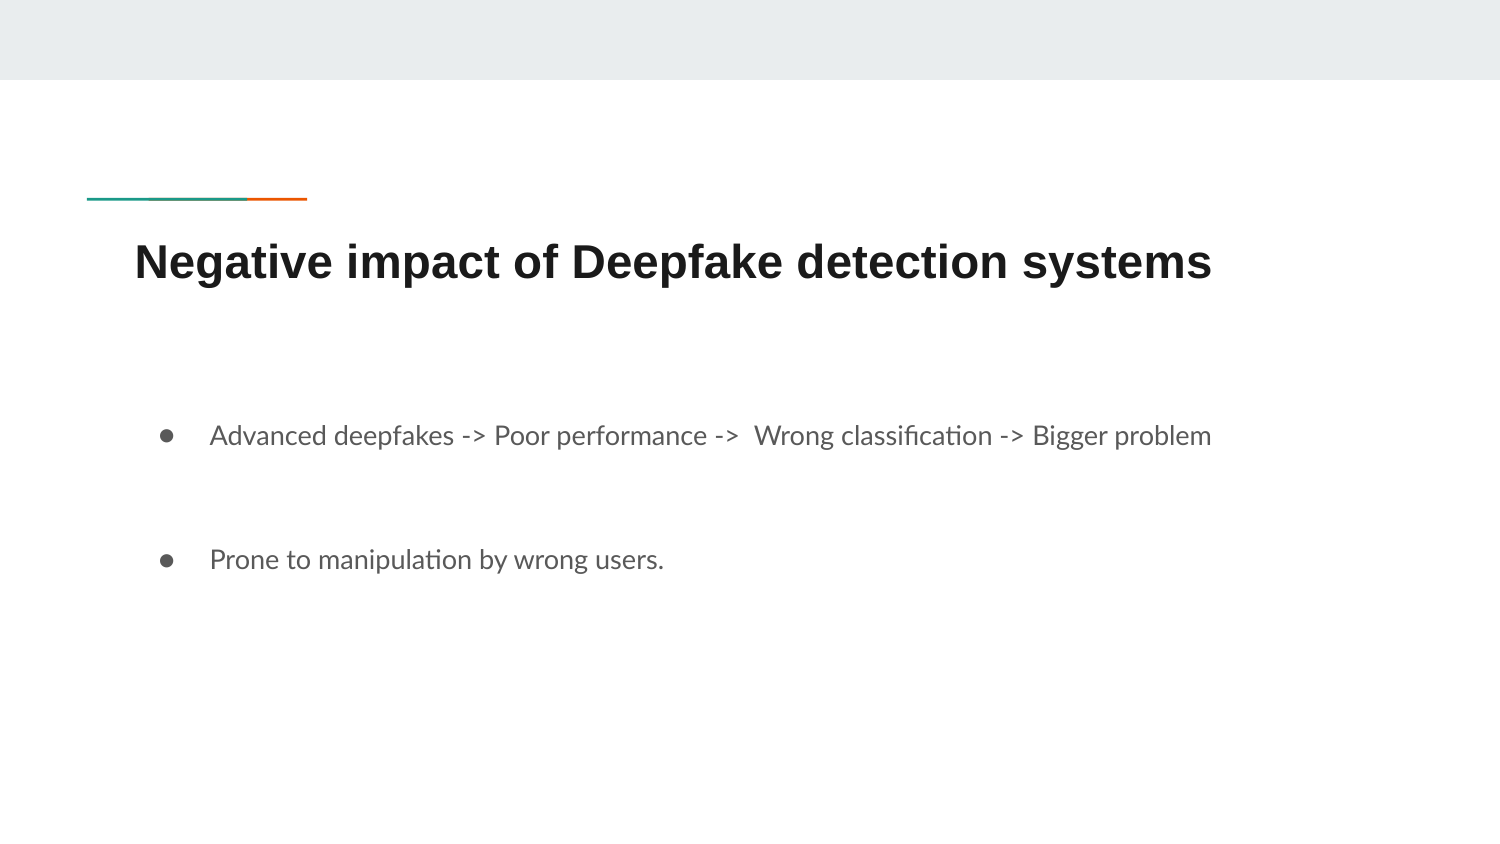

# Negative impact of Deepfake detection systems

Advanced deepfakes -> Poor performance ->  Wrong classification -> Bigger problem

Prone to manipulation by wrong users.